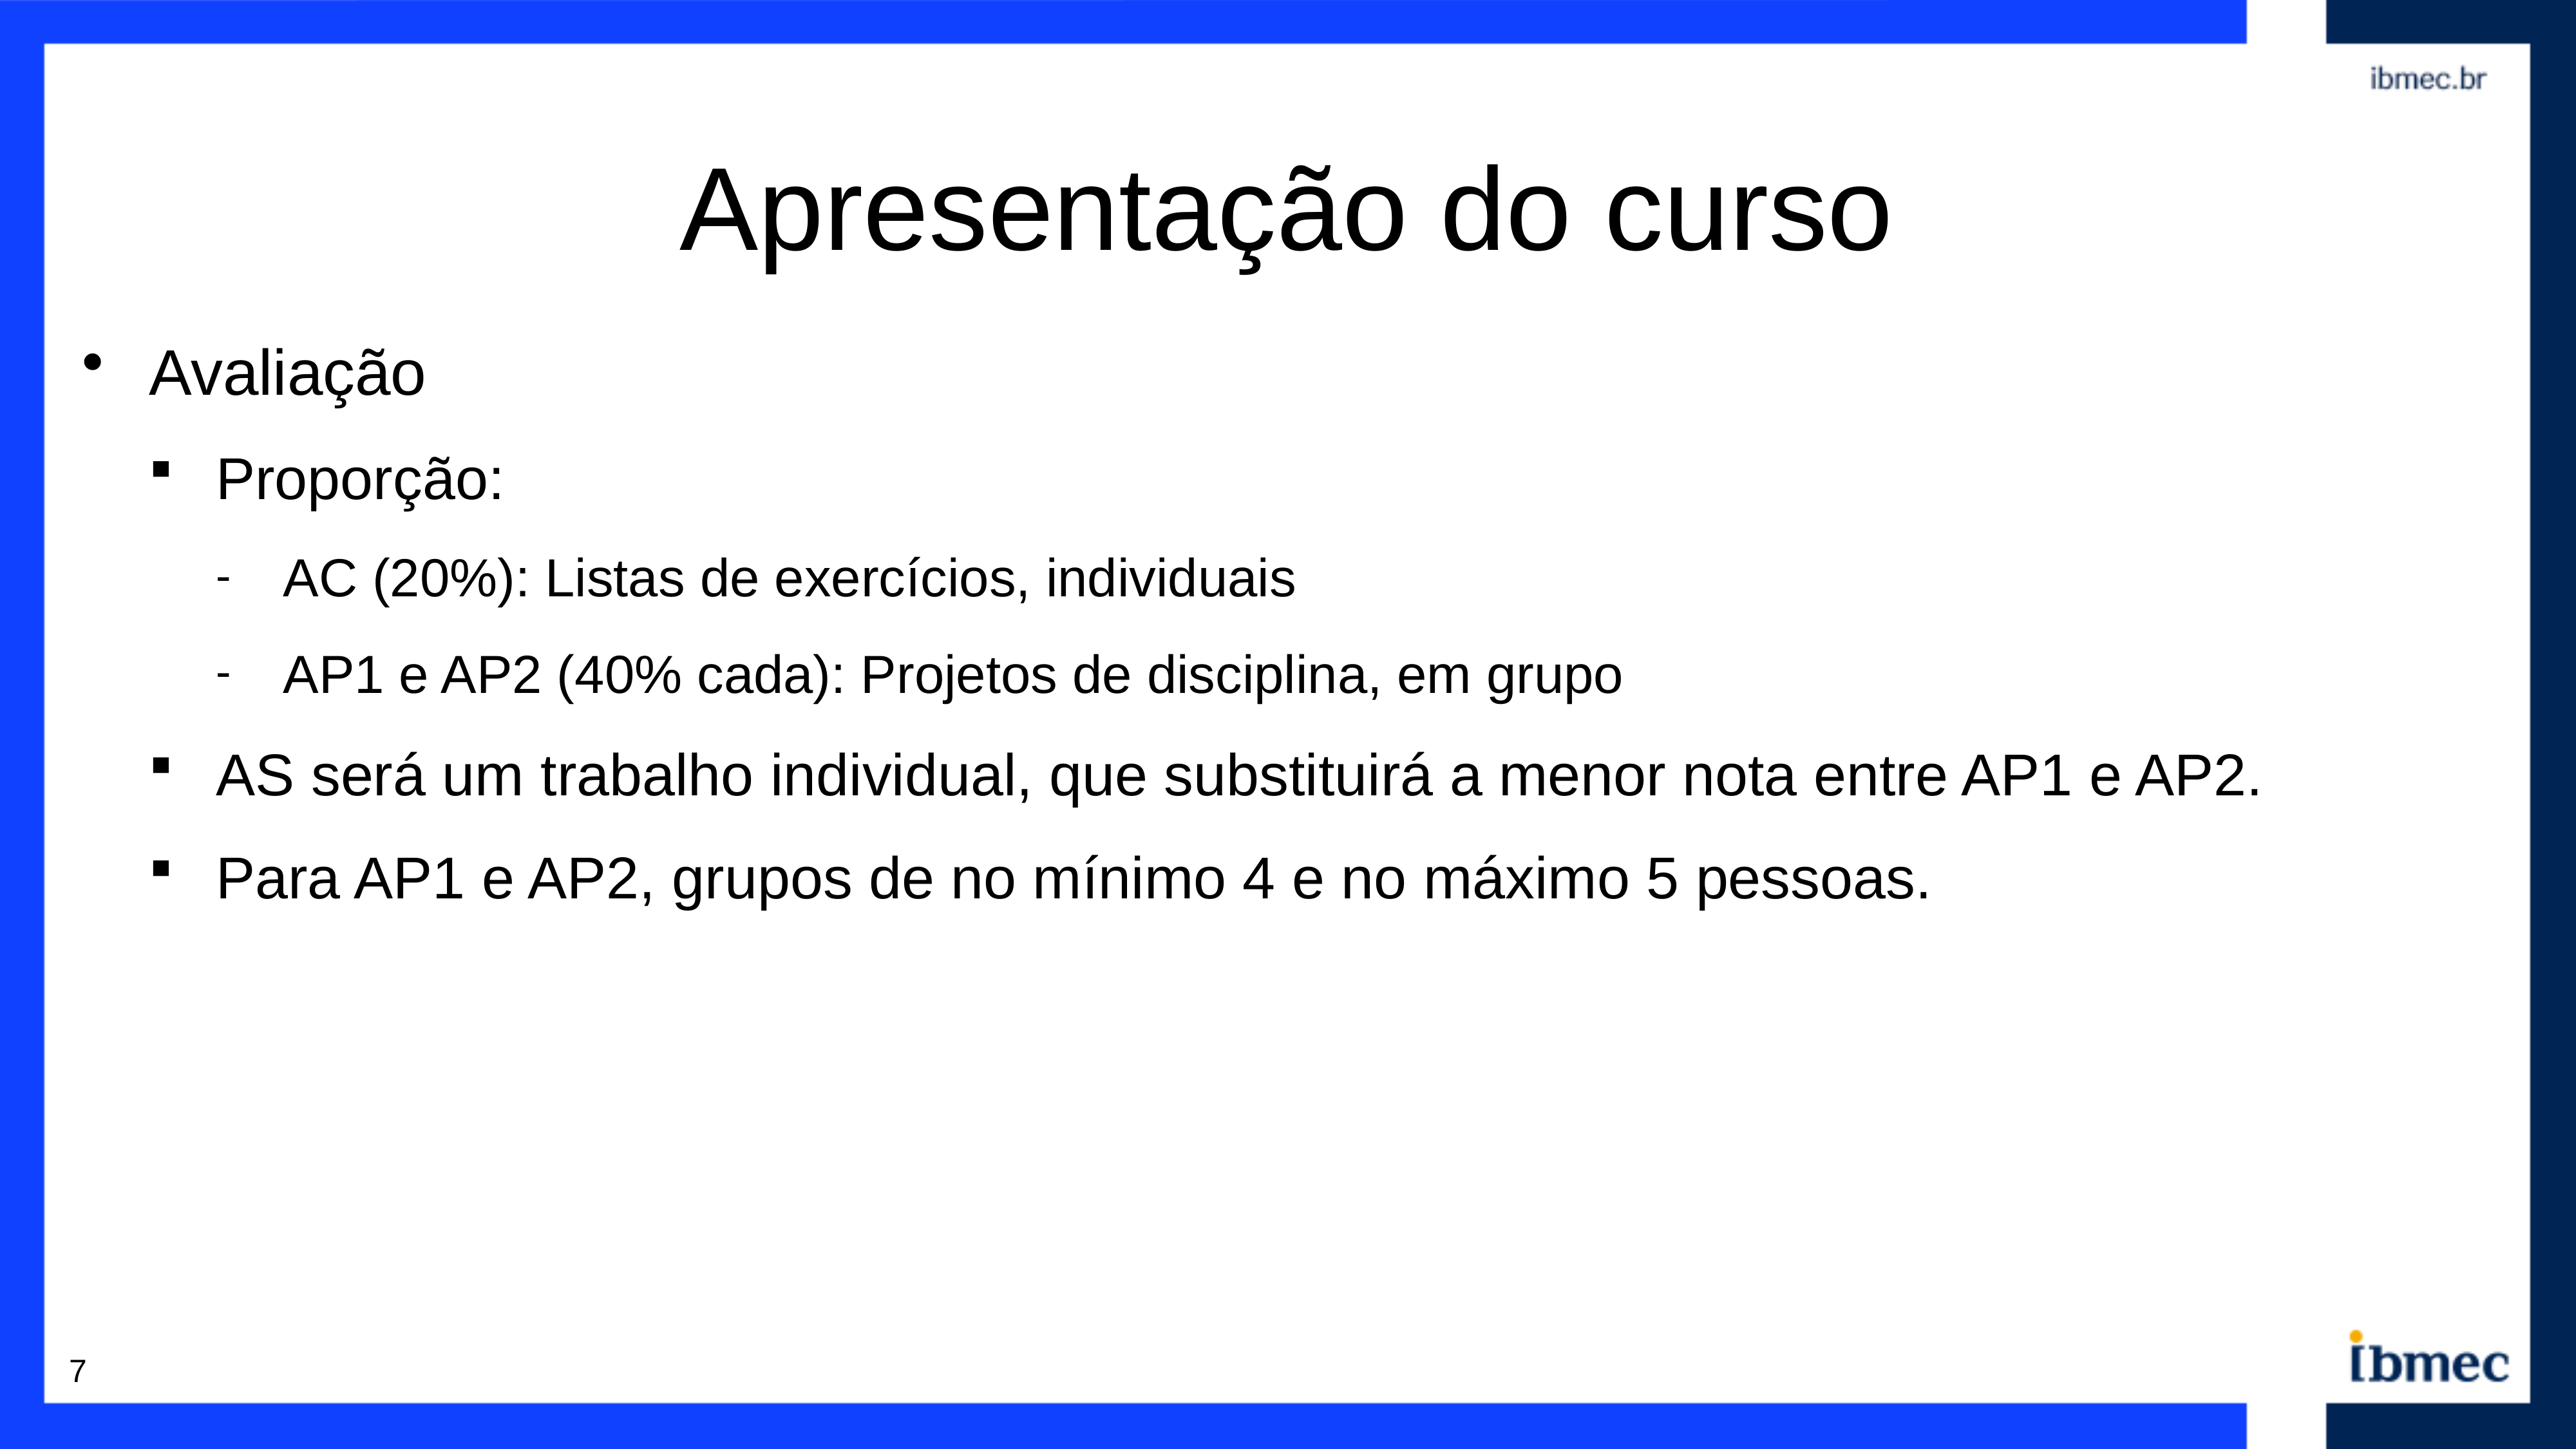

# Apresentação do curso
Avaliação
Proporção:
AC (20%): Listas de exercícios, individuais
AP1 e AP2 (40% cada): Projetos de disciplina, em grupo
AS será um trabalho individual, que substituirá a menor nota entre AP1 e AP2.
Para AP1 e AP2, grupos de no mínimo 4 e no máximo 5 pessoas.
7